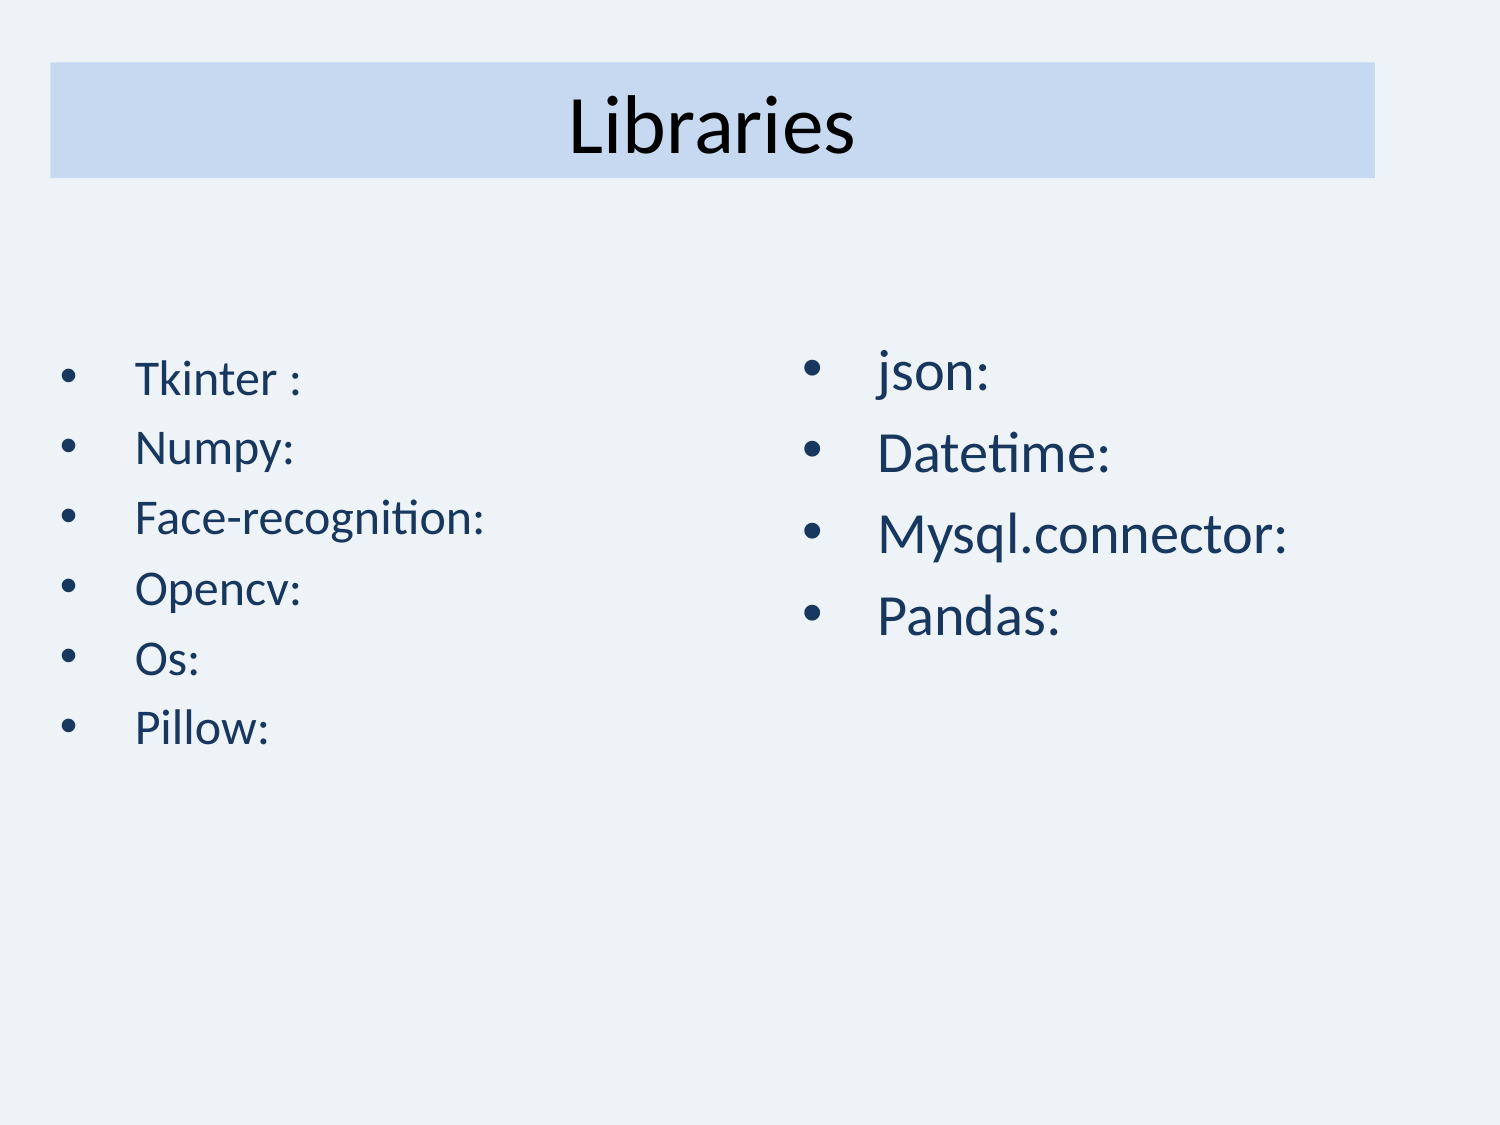

# Libraries
json:
Datetime:
Mysql.connector:
Pandas:
Tkinter :
Numpy:
Face-recognition:
Opencv:
Os:
Pillow: